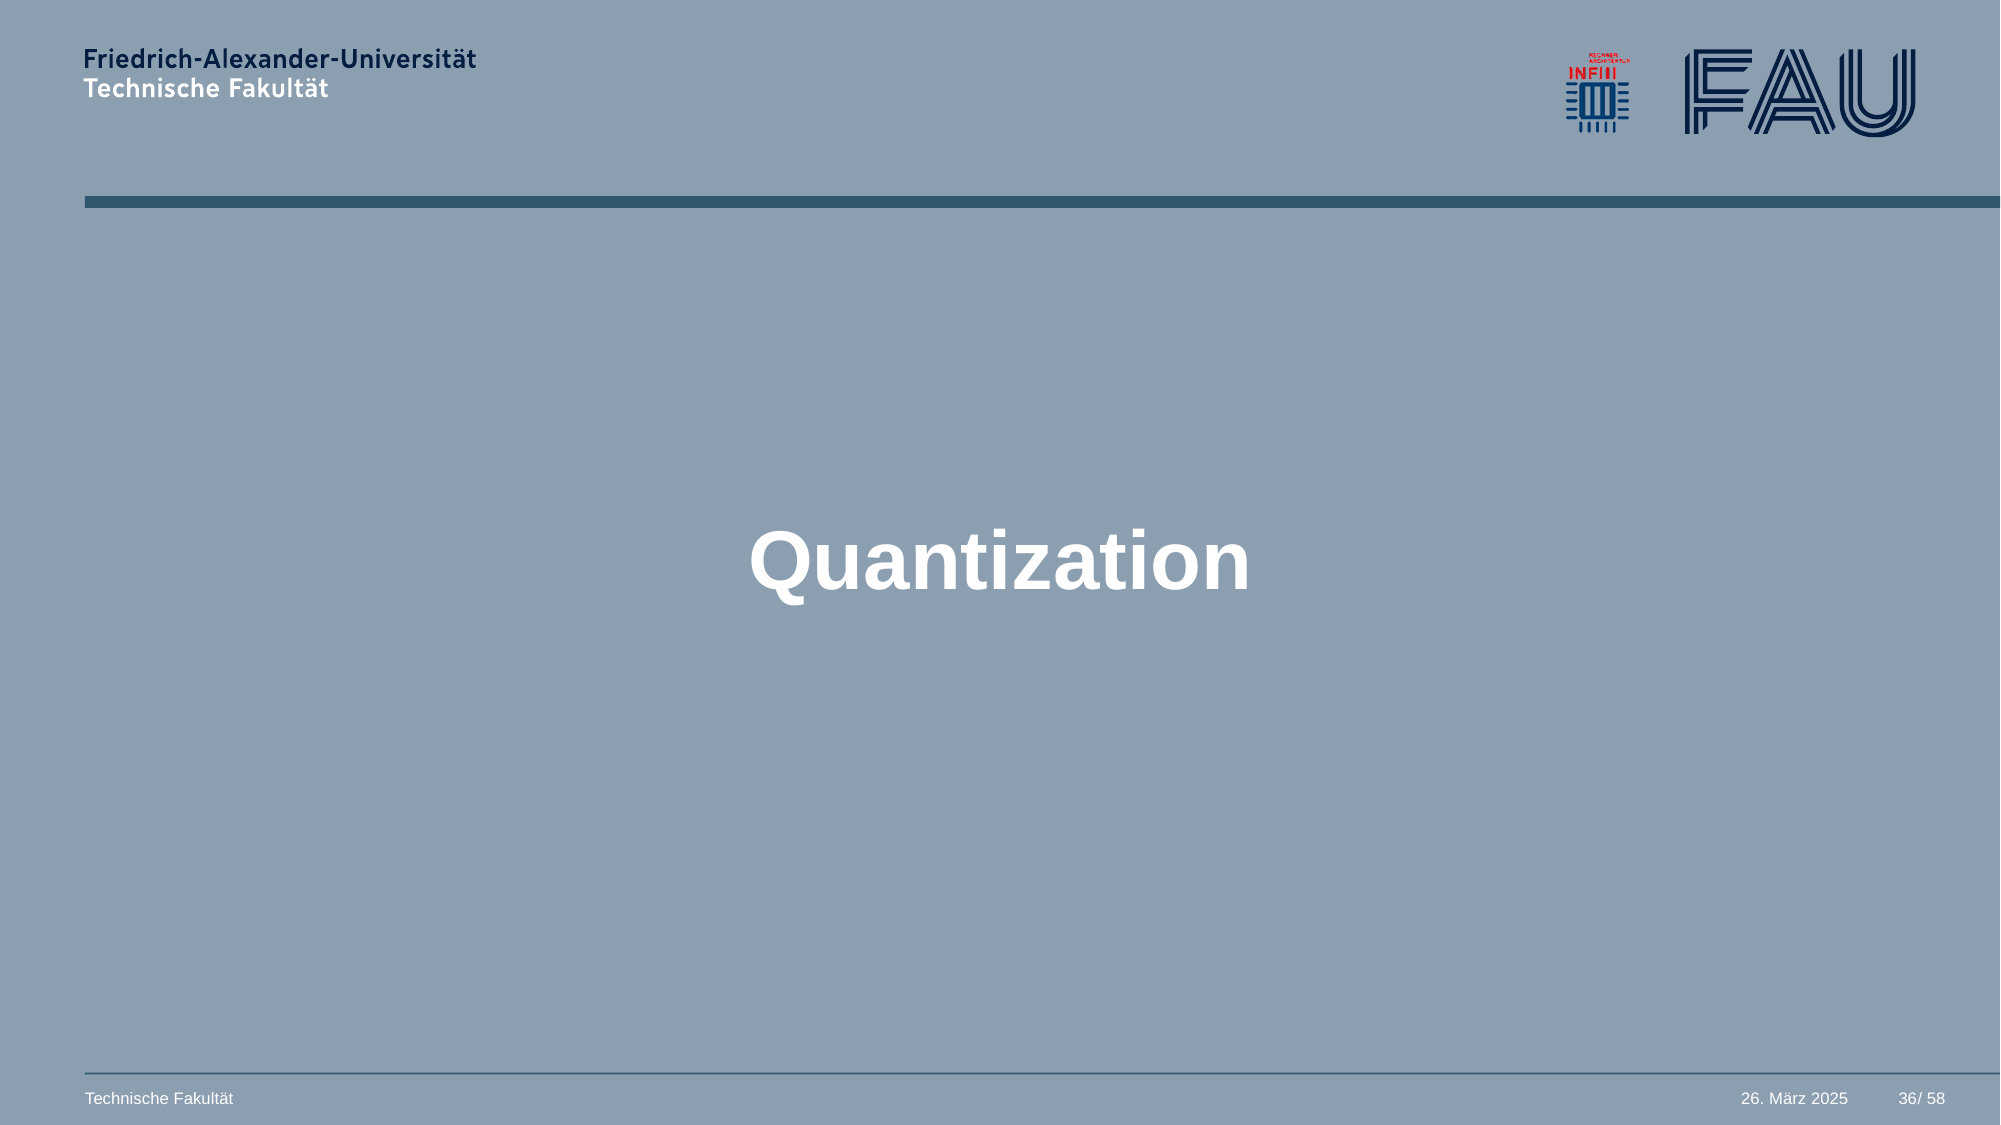

# Quantization
36
Technische Fakultät
26. März 2025